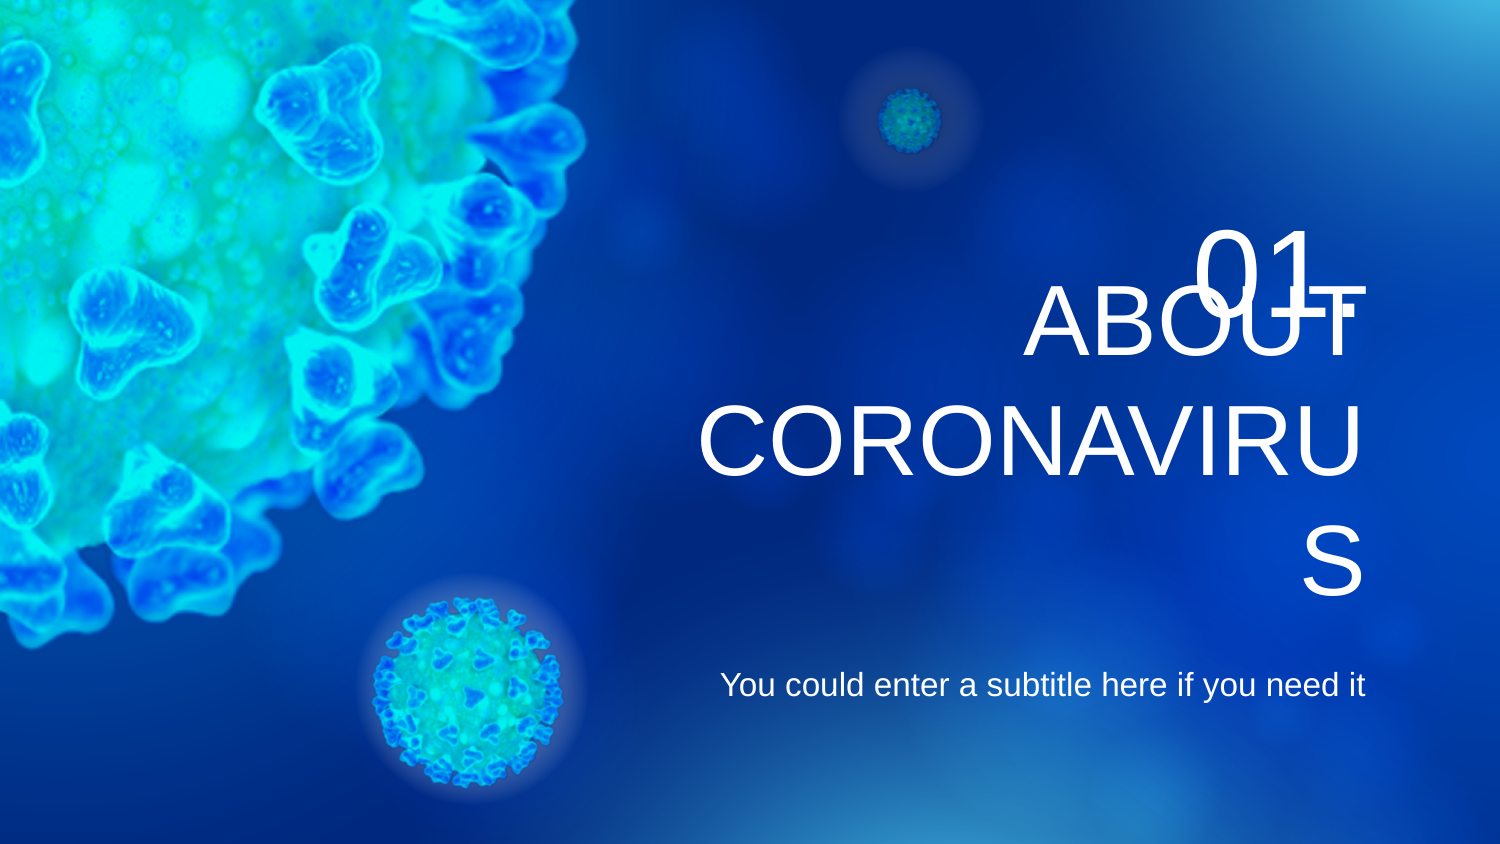

01.
# ABOUT CORONAVIRUS
You could enter a subtitle here if you need it